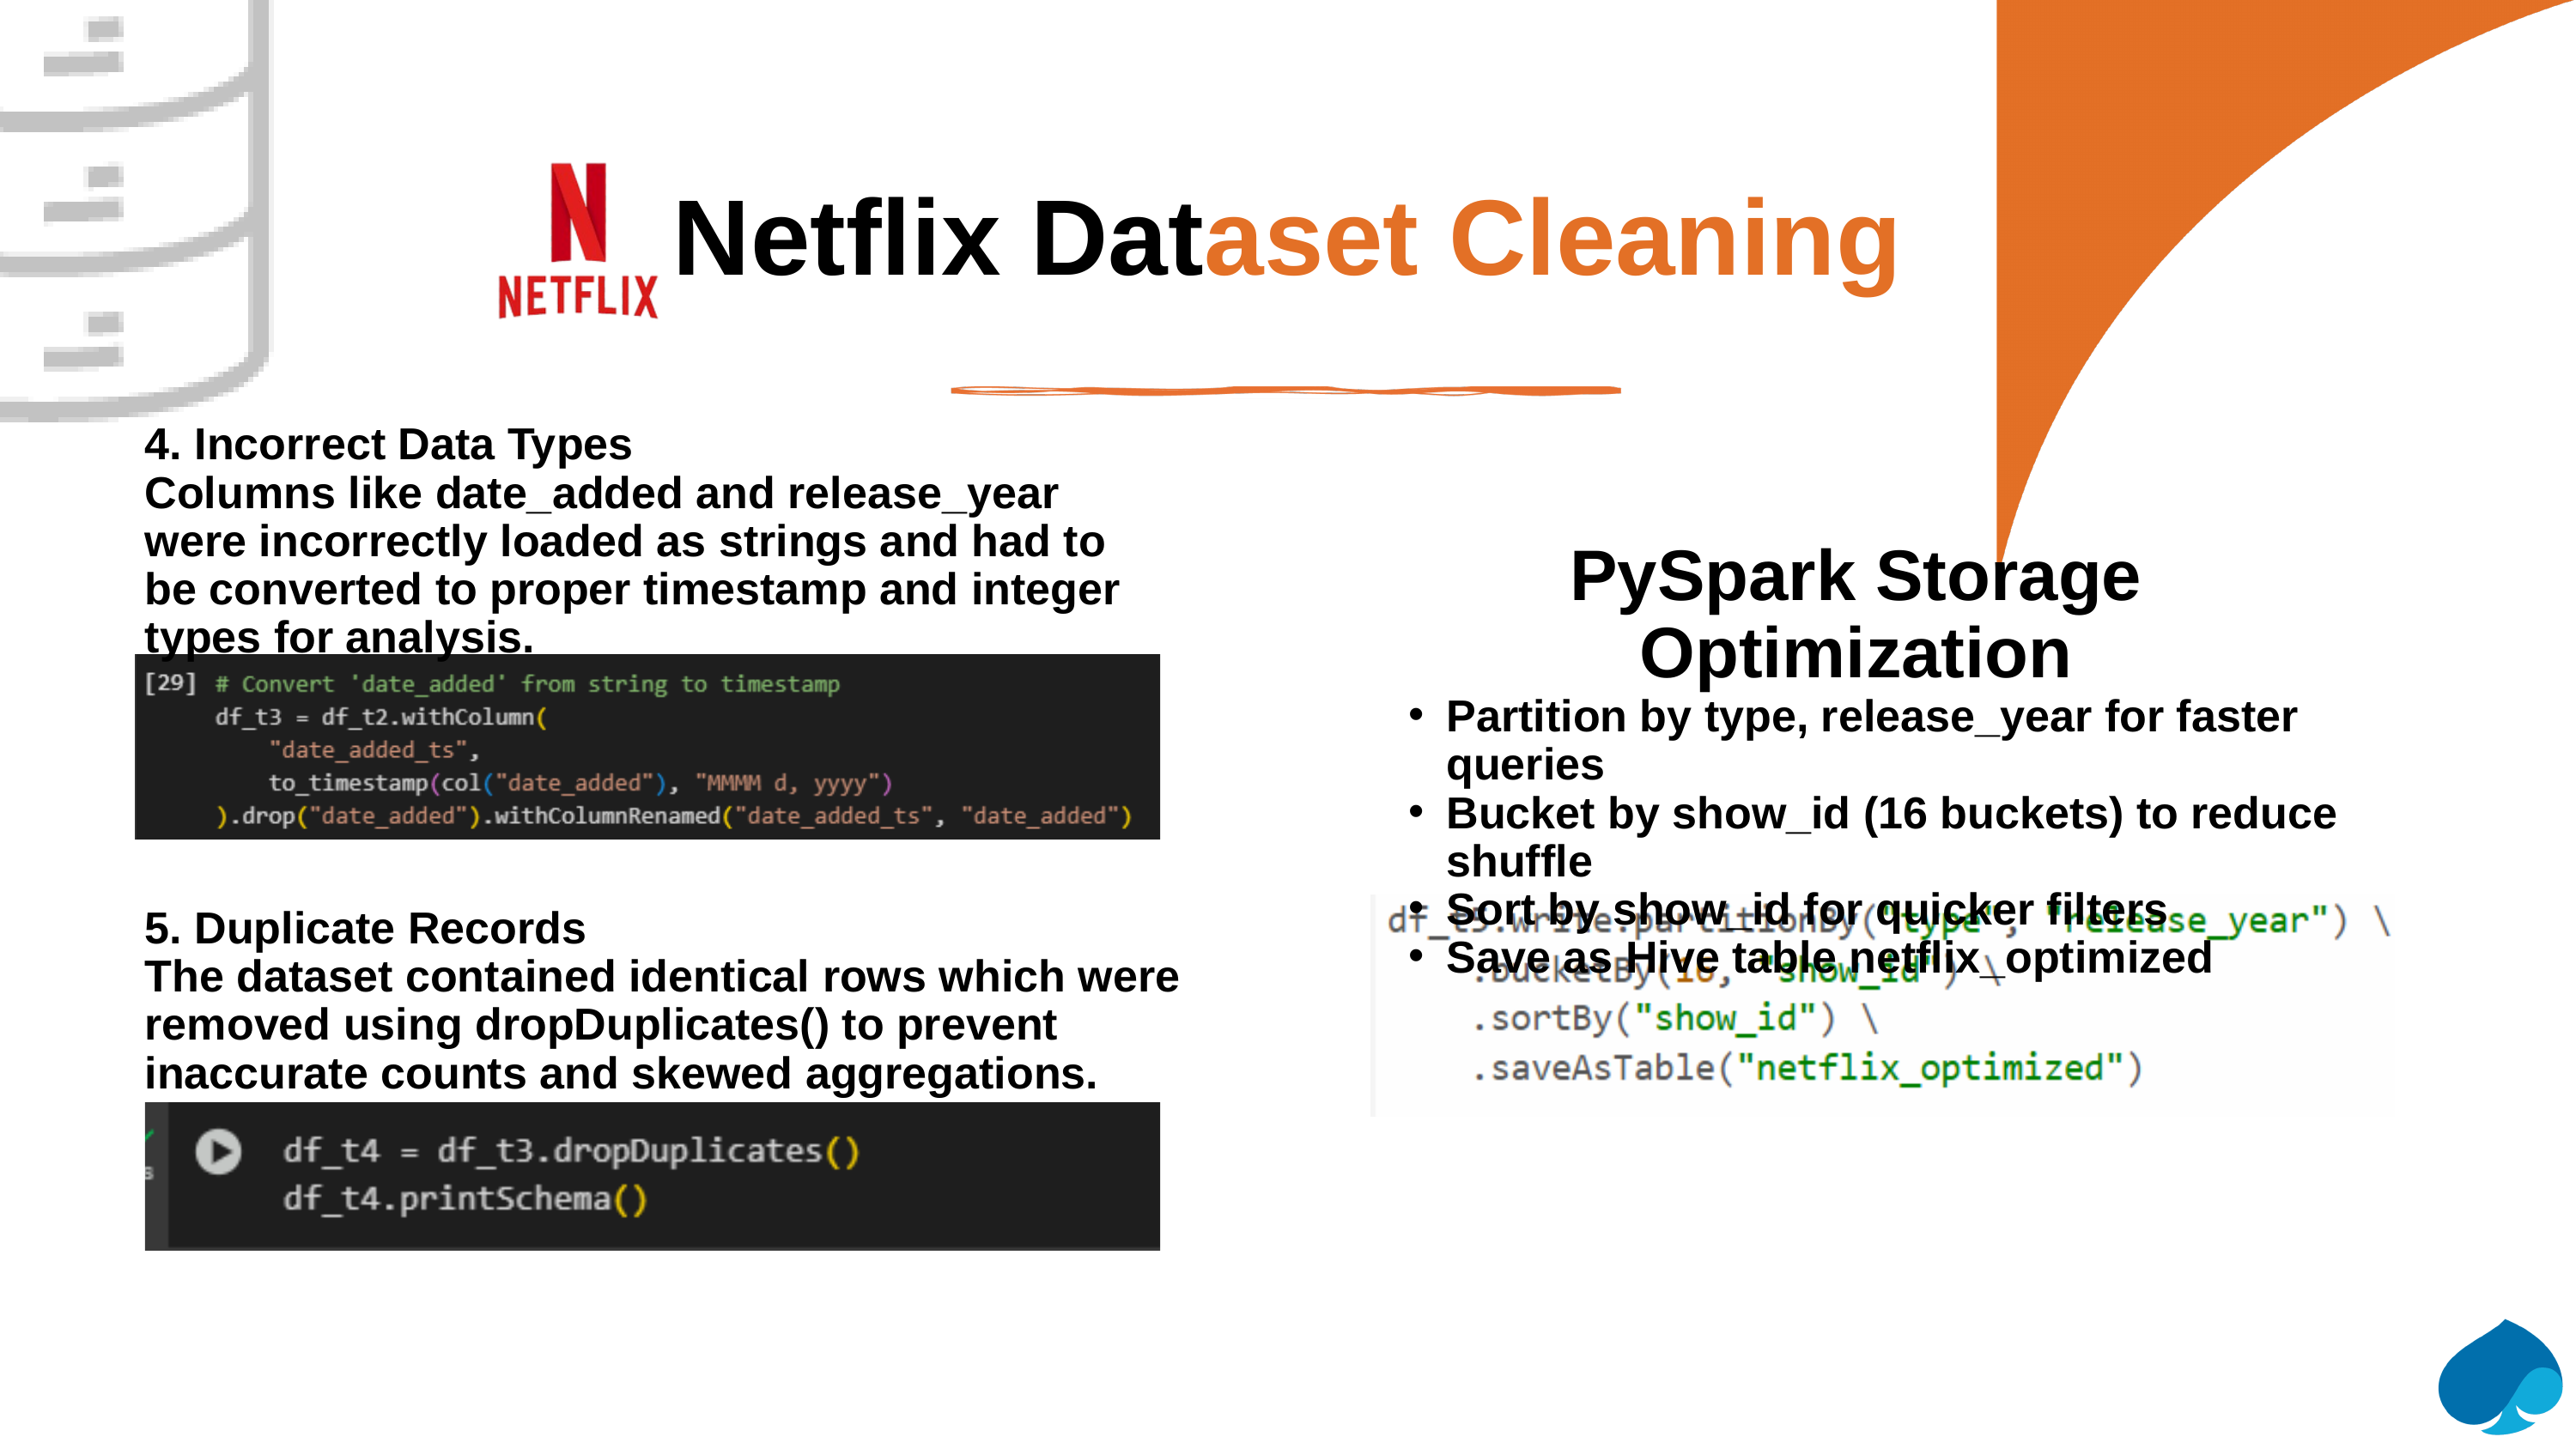

Netflix Dataset Cleaning

4. Incorrect Data Types
Columns like date_added and release_year were incorrectly loaded as strings and had to be converted to proper timestamp and integer types for analysis.

PySpark Storage Optimization
Partition by type, release_year for faster queries
Bucket by show_id (16 buckets) to reduce shuffle
Sort by show_id for quicker filters
Save as Hive table netflix_optimized

5. Duplicate Records
The dataset contained identical rows which were removed using dropDuplicates() to prevent inaccurate counts and skewed aggregations.